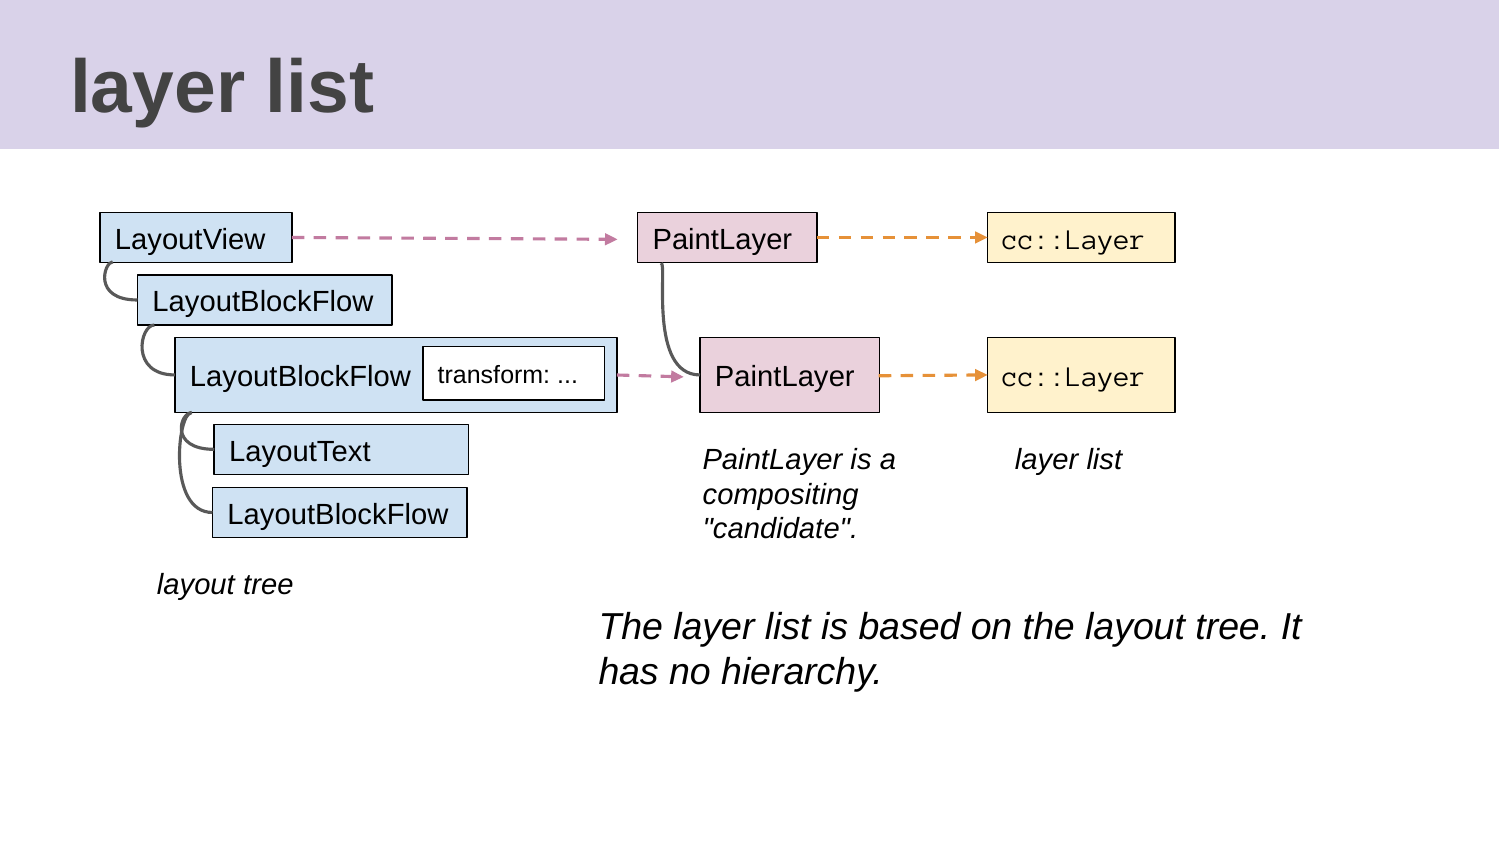

layer list
LayoutView
PaintLayer
cc::Layer
LayoutBlockFlow
LayoutBlockFlow
PaintLayer
cc::Layer
transform: ...
LayoutText
PaintLayer is a
compositing
"candidate".
layer list
LayoutBlockFlow
layout tree
The layer list is based on the layout tree. It has no hierarchy.